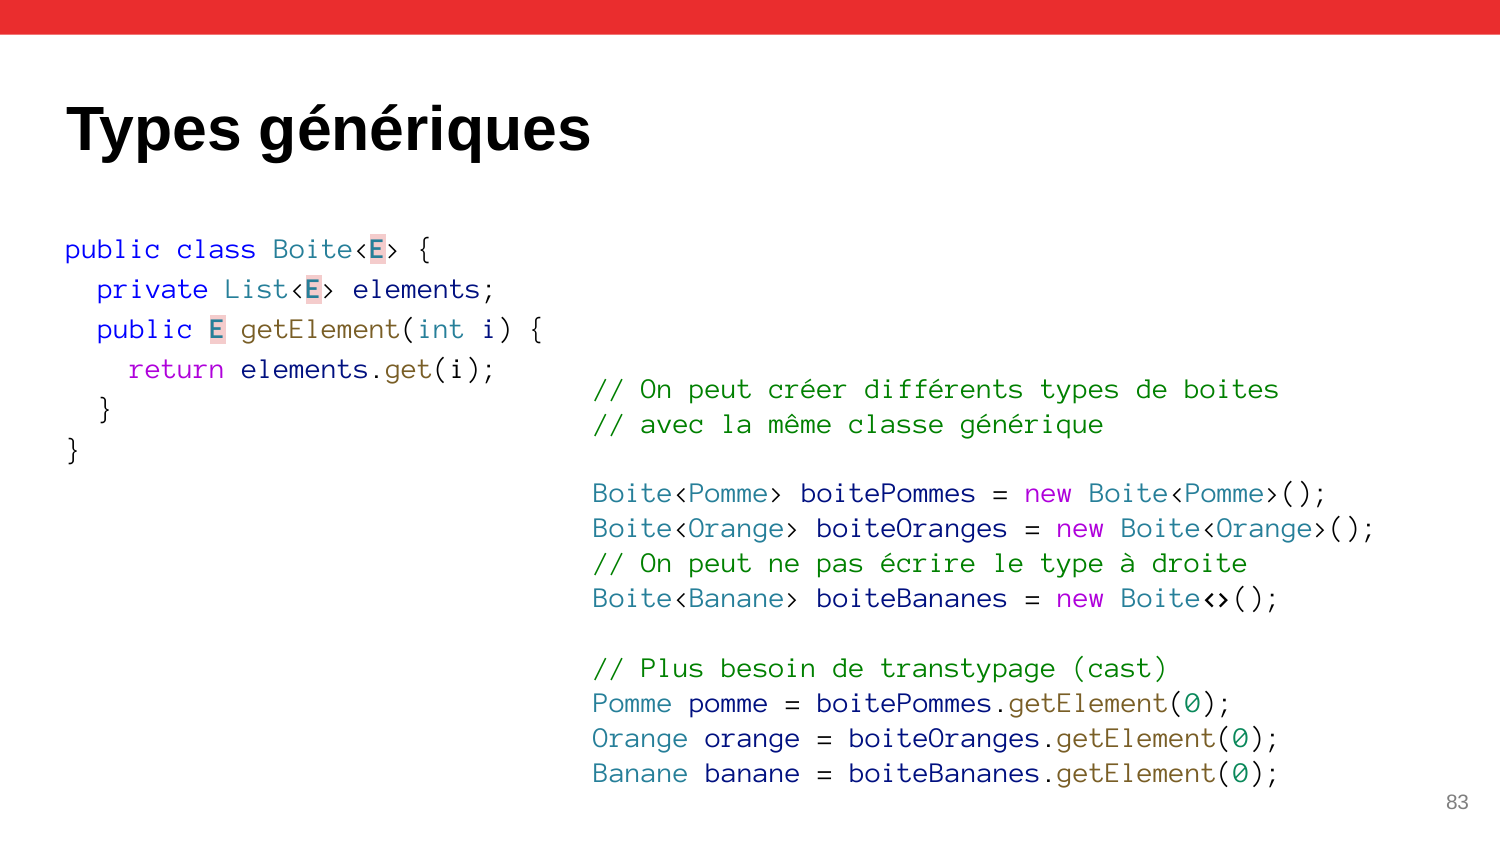

# Types génériques
public class Boite<E> {
  private List<E> elements;
  public E getElement(int i) {
    return elements.get(i);
  }
}
// On peut créer différents types de boites
// avec la même classe générique

Boite<Pomme> boitePommes = new Boite<Pomme>();
Boite<Orange> boiteOranges = new Boite<Orange>();
// On peut ne pas écrire le type à droite
Boite<Banane> boiteBananes = new Boite<>();

// Plus besoin de transtypage (cast)
Pomme pomme = boitePommes.getElement(0);
Orange orange = boiteOranges.getElement(0);
Banane banane = boiteBananes.getElement(0);

83